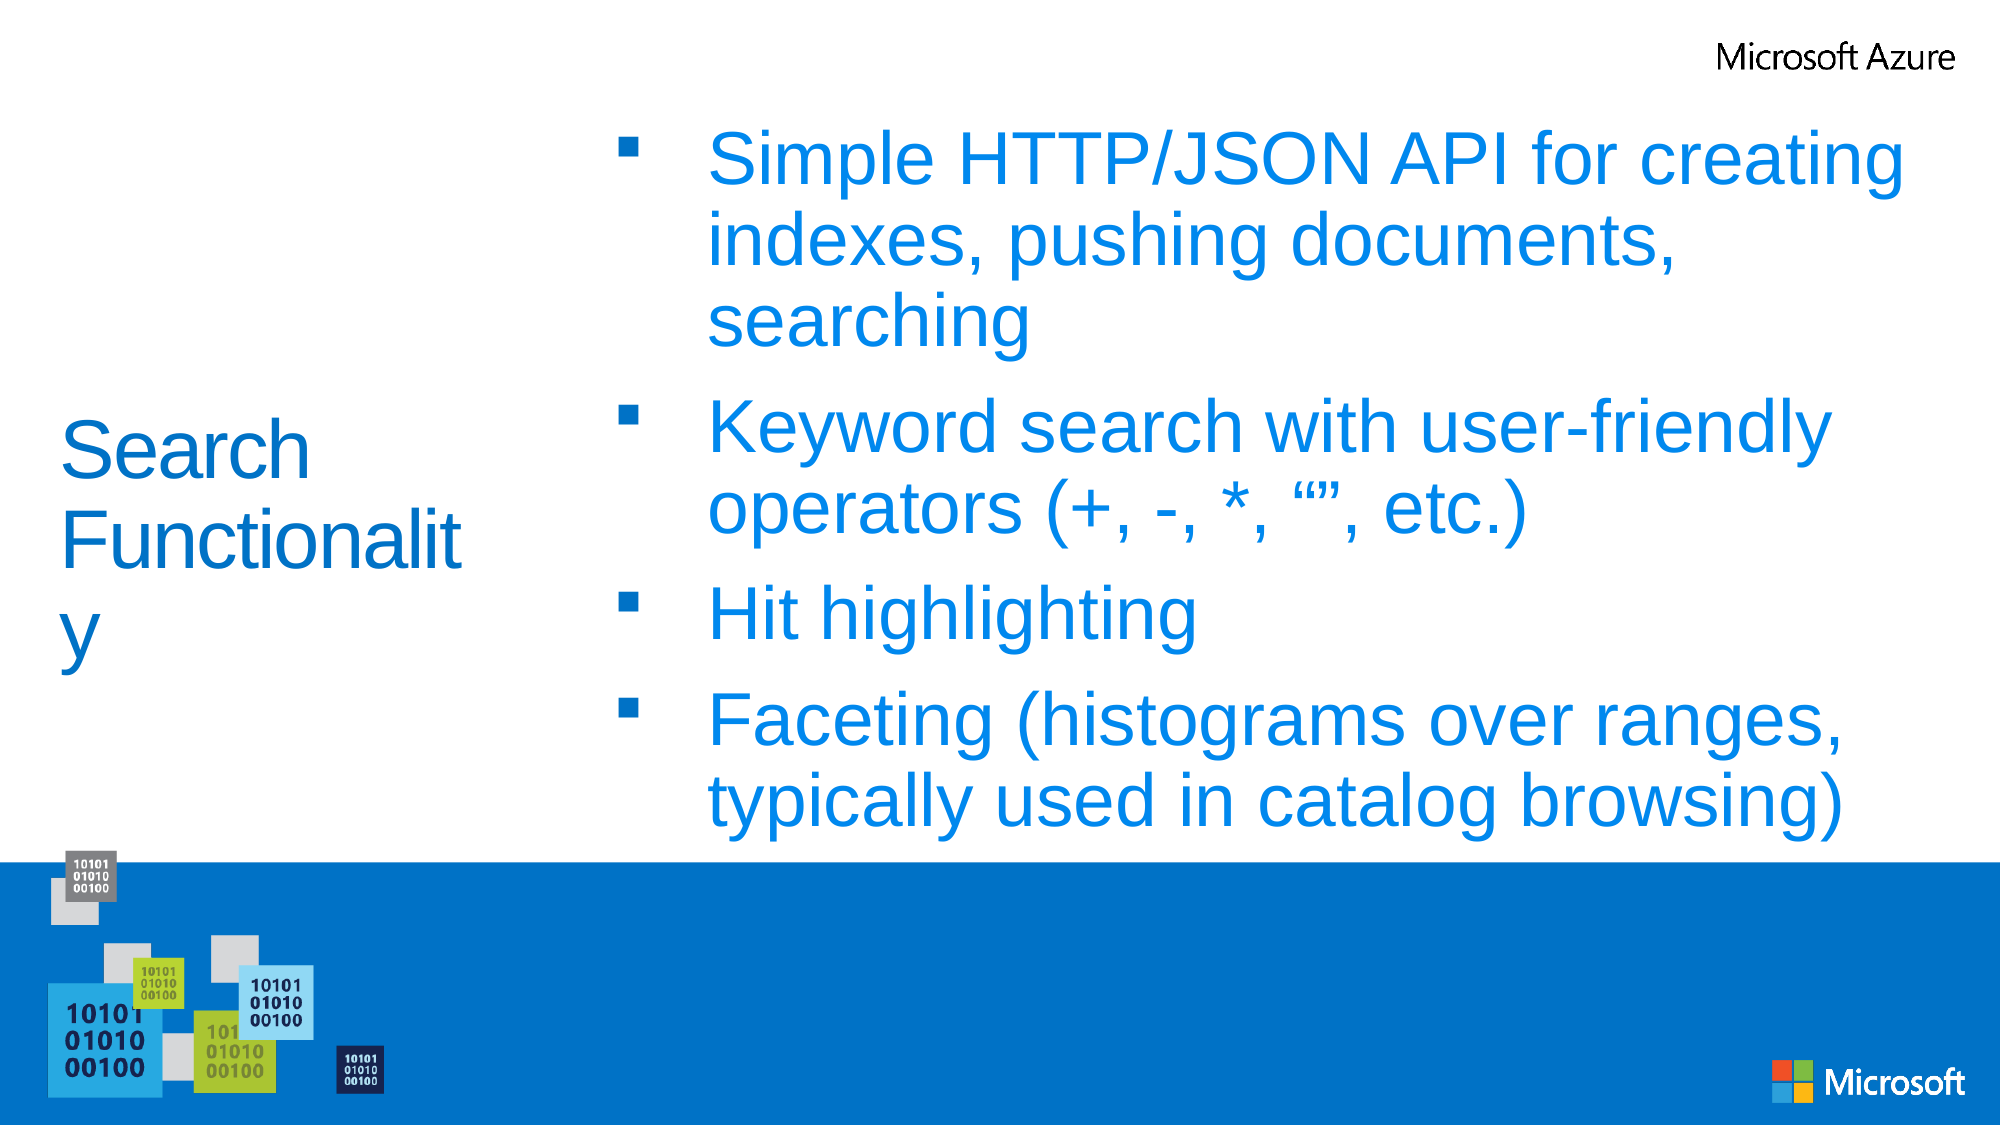

Simple HTTP/JSON API for creating indexes, pushing documents, searching
Keyword search with user-friendly operators (+, -, *, “”, etc.)
Hit highlighting
Faceting (histograms over ranges, typically used in catalog browsing)
# Search Functionality